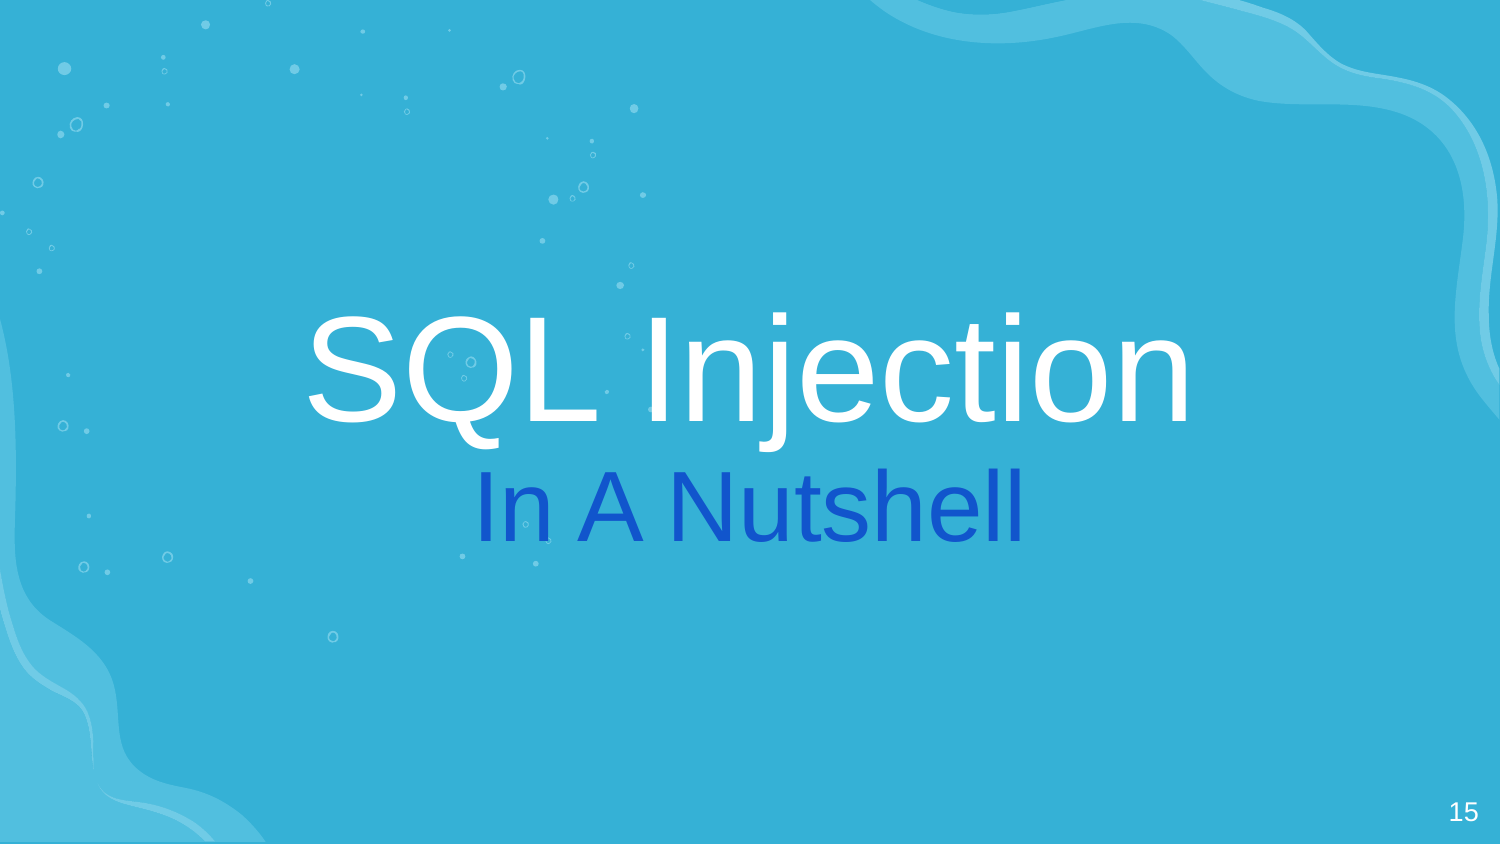

# SQL Injection
In A Nutshell
15